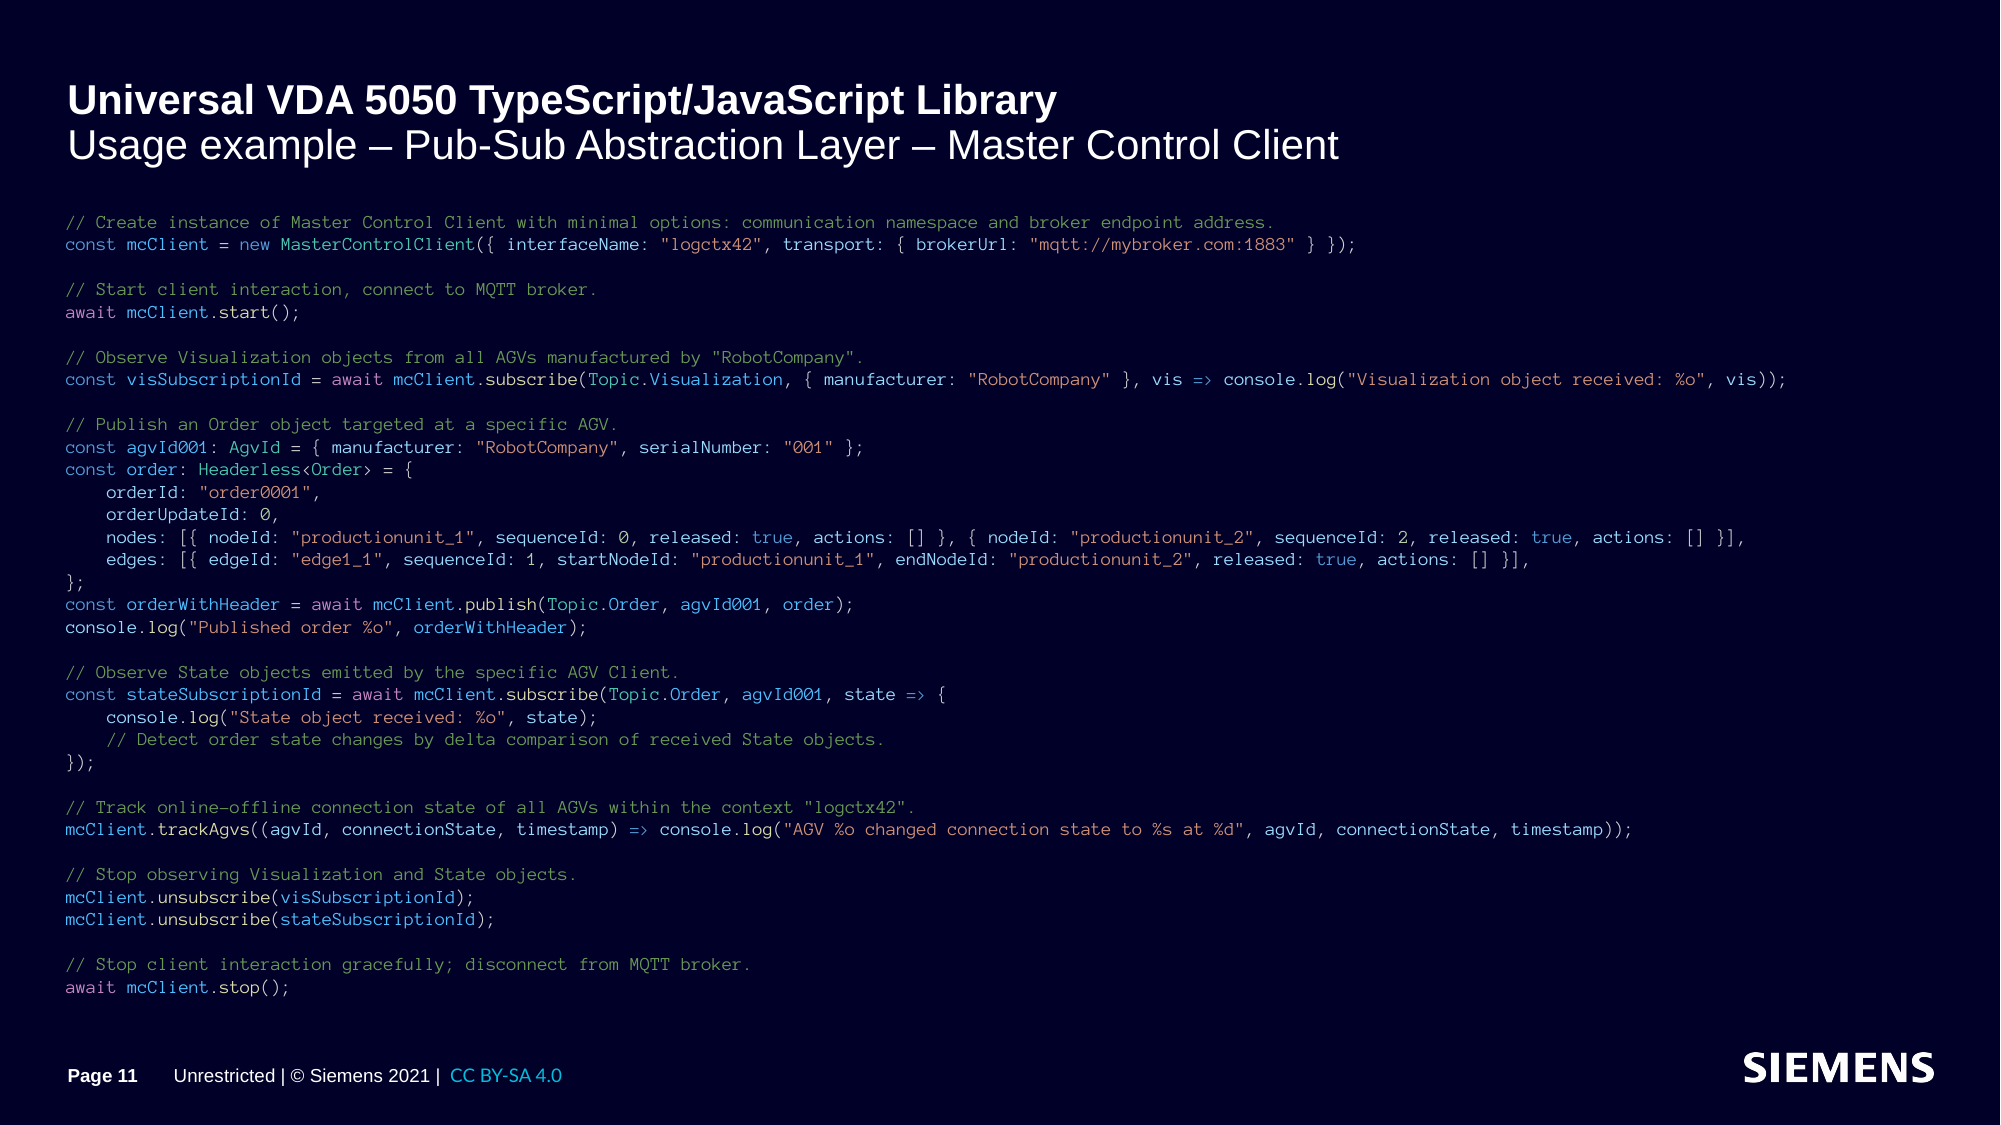

# Universal VDA 5050 TypeScript/JavaScript Library Usage example – Pub-Sub Abstraction Layer – Master Control Client
    // Create instance of Master Control Client with minimal options: communication namespace and broker endpoint address.
    const mcClient = new MasterControlClient({ interfaceName: "logctx42", transport: { brokerUrl: "mqtt://mybroker.com:1883" } });
    // Start client interaction, connect to MQTT broker.
    await mcClient.start();
    // Observe Visualization objects from all AGVs manufactured by "RobotCompany".
    const visSubscriptionId = await mcClient.subscribe(Topic.Visualization, { manufacturer: "RobotCompany" }, vis => console.log("Visualization object received: %o", vis));
    // Publish an Order object targeted at a specific AGV.
    const agvId001: AgvId = { manufacturer: "RobotCompany", serialNumber: "001" };
    const order: Headerless<Order> = {
        orderId: "order0001",
        orderUpdateId: 0,
        nodes: [{ nodeId: "productionunit_1", sequenceId: 0, released: true, actions: [] }, { nodeId: "productionunit_2", sequenceId: 2, released: true, actions: [] }],
        edges: [{ edgeId: "edge1_1", sequenceId: 1, startNodeId: "productionunit_1", endNodeId: "productionunit_2", released: true, actions: [] }],
    };
    const orderWithHeader = await mcClient.publish(Topic.Order, agvId001, order);
    console.log("Published order %o", orderWithHeader);
    // Observe State objects emitted by the specific AGV Client.
    const stateSubscriptionId = await mcClient.subscribe(Topic.Order, agvId001, state => {
        console.log("State object received: %o", state);
        // Detect order state changes by delta comparison of received State objects.
    });
    // Track online-offline connection state of all AGVs within the context "logctx42".
    mcClient.trackAgvs((agvId, connectionState, timestamp) => console.log("AGV %o changed connection state to %s at %d", agvId, connectionState, timestamp));
    // Stop observing Visualization and State objects.
    mcClient.unsubscribe(visSubscriptionId);
    mcClient.unsubscribe(stateSubscriptionId);
    // Stop client interaction gracefully; disconnect from MQTT broker.
    await mcClient.stop();
Page 11
Unrestricted | © Siemens 2021 |  CC BY-SA 4.0